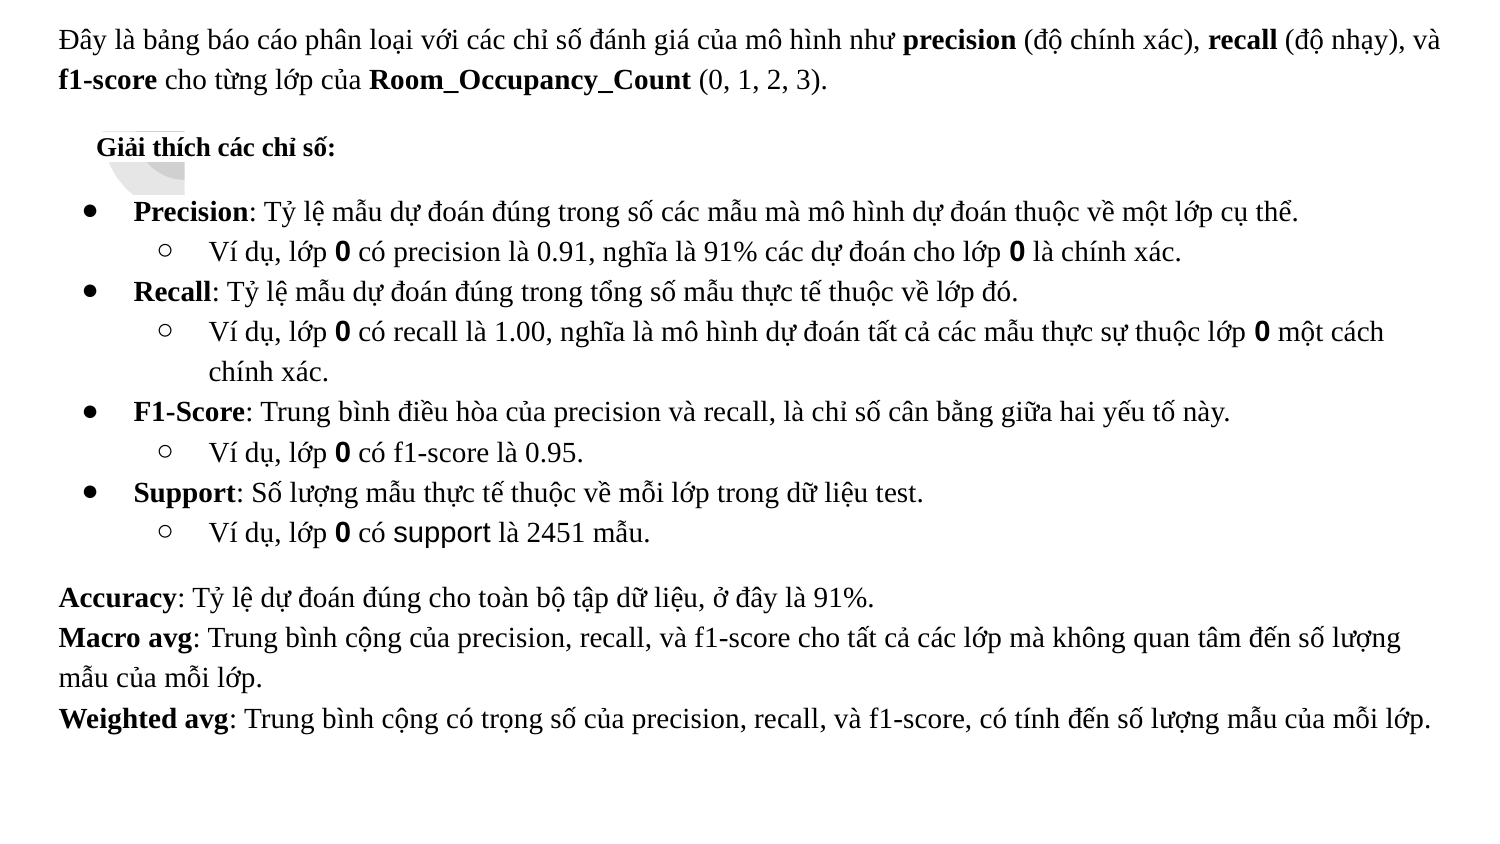

# Đây là bảng báo cáo phân loại với các chỉ số đánh giá của mô hình như precision (độ chính xác), recall (độ nhạy), và f1-score cho từng lớp của Room_Occupancy_Count (0, 1, 2, 3).
Giải thích các chỉ số:
Precision: Tỷ lệ mẫu dự đoán đúng trong số các mẫu mà mô hình dự đoán thuộc về một lớp cụ thể.
Ví dụ, lớp 0 có precision là 0.91, nghĩa là 91% các dự đoán cho lớp 0 là chính xác.
Recall: Tỷ lệ mẫu dự đoán đúng trong tổng số mẫu thực tế thuộc về lớp đó.
Ví dụ, lớp 0 có recall là 1.00, nghĩa là mô hình dự đoán tất cả các mẫu thực sự thuộc lớp 0 một cách chính xác.
F1-Score: Trung bình điều hòa của precision và recall, là chỉ số cân bằng giữa hai yếu tố này.
Ví dụ, lớp 0 có f1-score là 0.95.
Support: Số lượng mẫu thực tế thuộc về mỗi lớp trong dữ liệu test.
Ví dụ, lớp 0 có support là 2451 mẫu.
Accuracy: Tỷ lệ dự đoán đúng cho toàn bộ tập dữ liệu, ở đây là 91%.
Macro avg: Trung bình cộng của precision, recall, và f1-score cho tất cả các lớp mà không quan tâm đến số lượng mẫu của mỗi lớp.
Weighted avg: Trung bình cộng có trọng số của precision, recall, và f1-score, có tính đến số lượng mẫu của mỗi lớp.